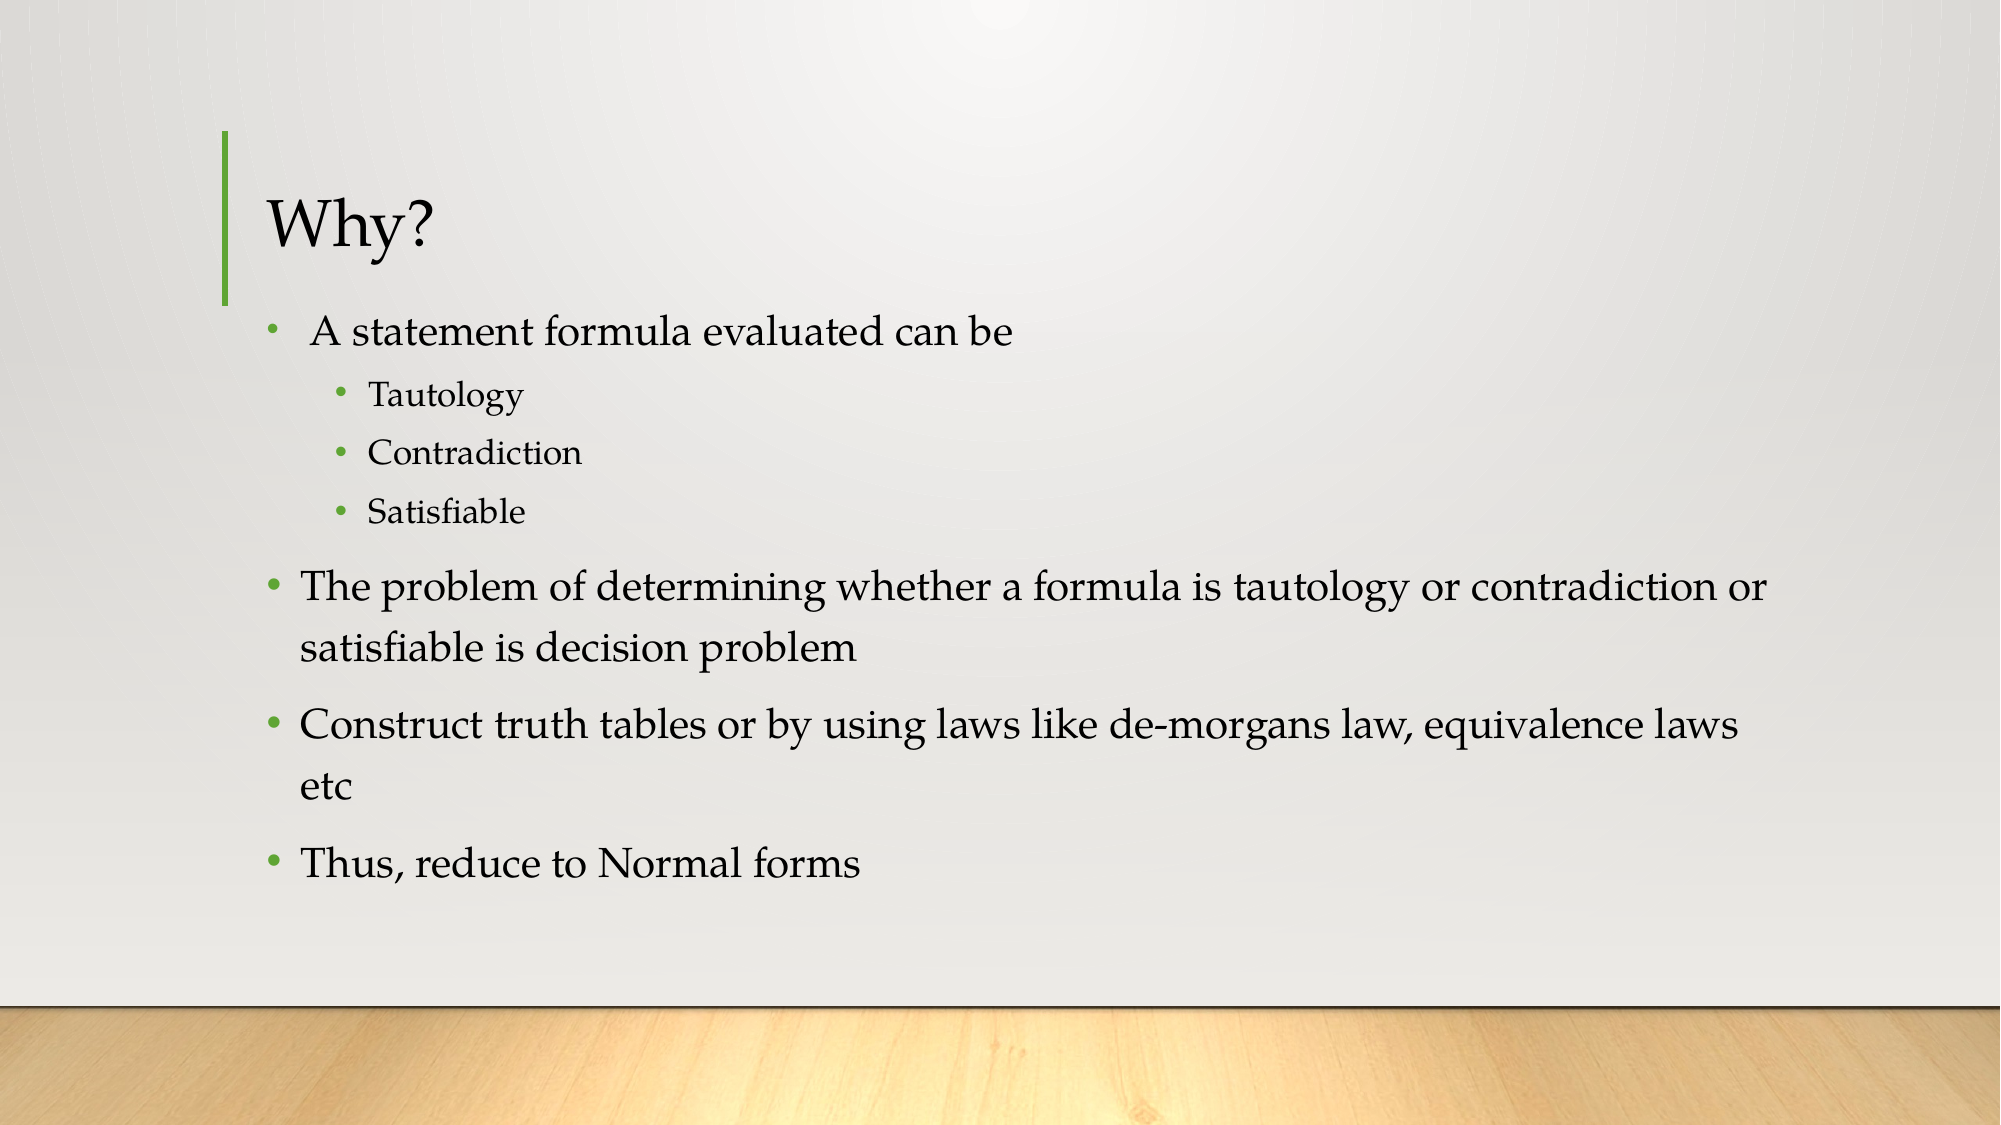

# Why?
 A statement formula evaluated can be
Tautology
Contradiction
Satisfiable
The problem of determining whether a formula is tautology or contradiction or satisfiable is decision problem
Construct truth tables or by using laws like de-morgans law, equivalence laws etc
Thus, reduce to Normal forms